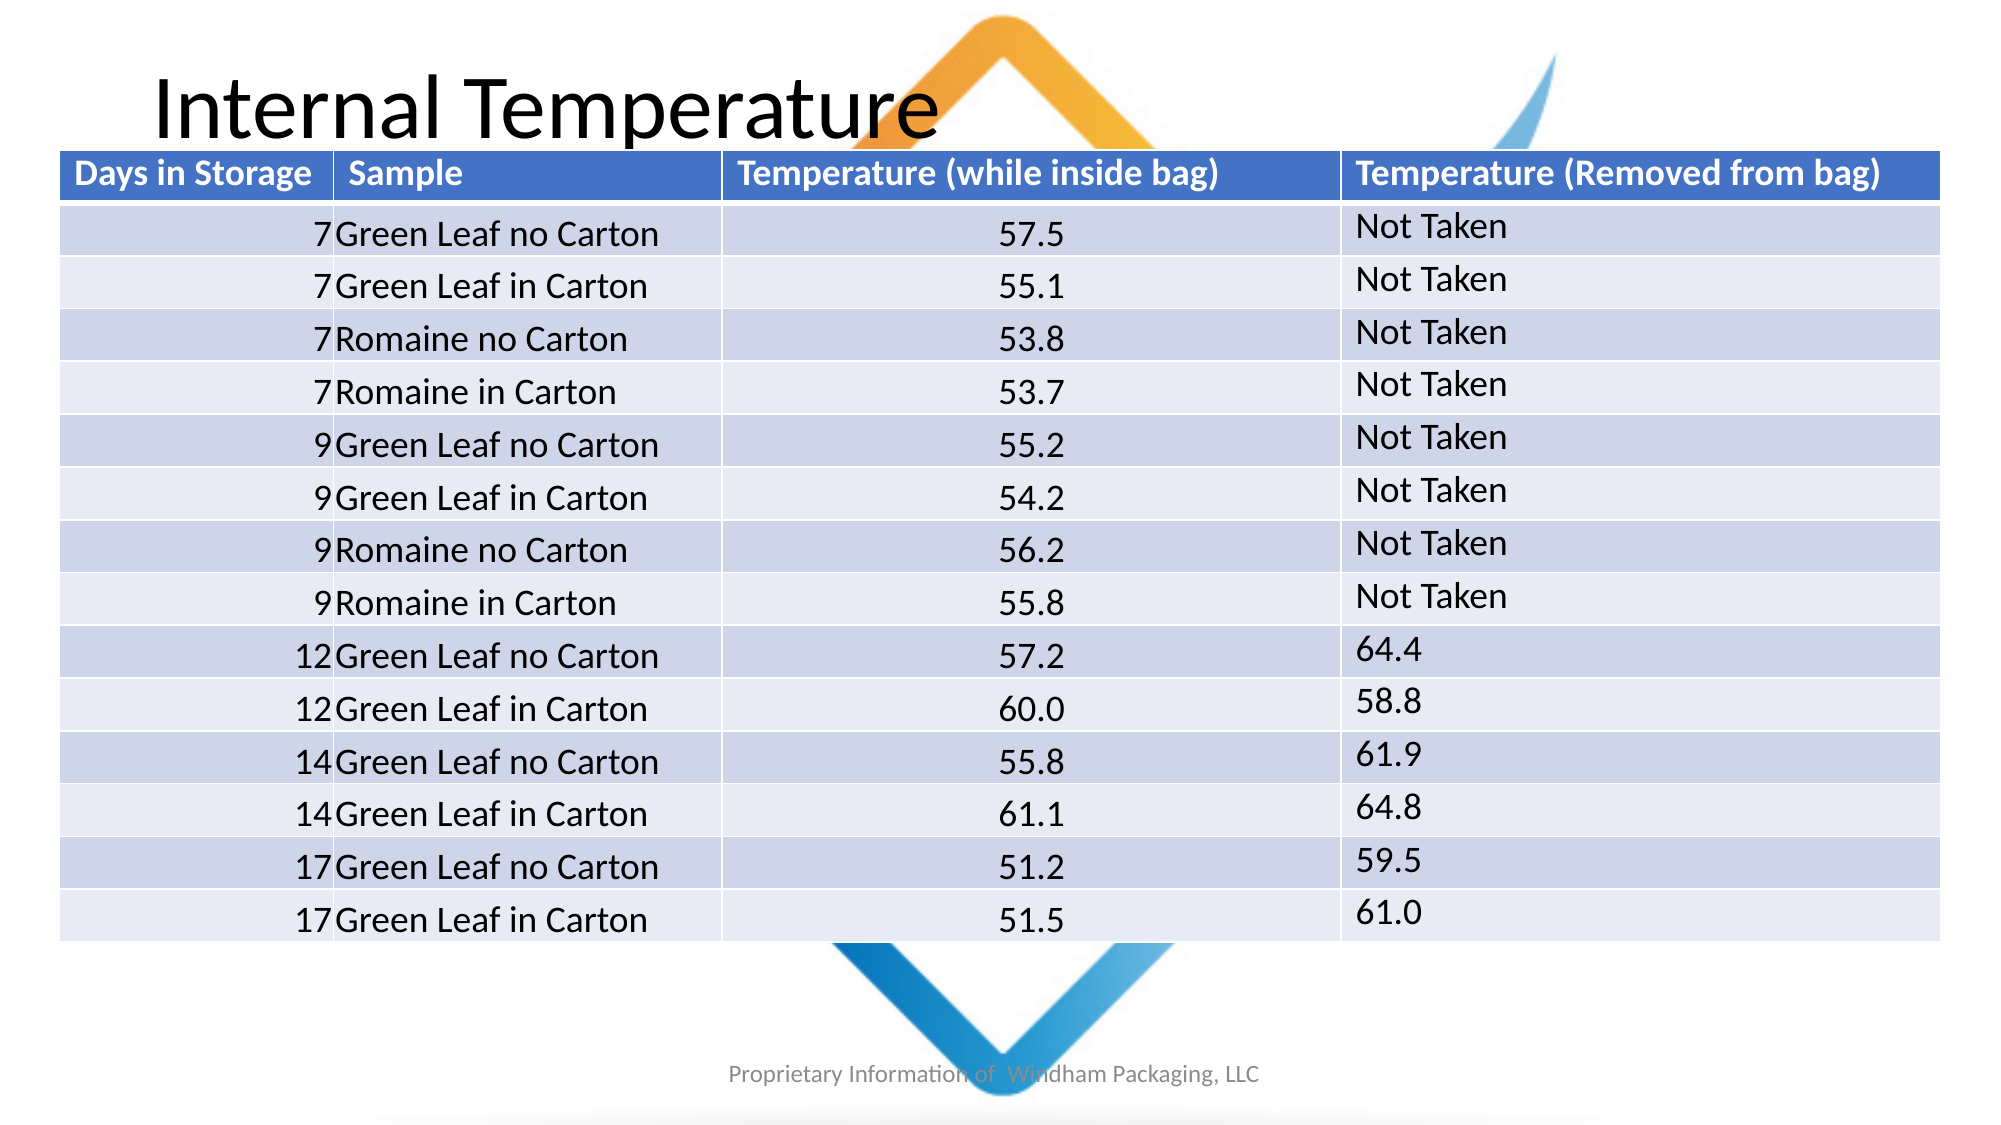

# Internal Temperature
| Days in Storage | Sample | Temperature (while inside bag) | Temperature (Removed from bag) |
| --- | --- | --- | --- |
| 7 | Green Leaf no Carton | 57.5 | Not Taken |
| 7 | Green Leaf in Carton | 55.1 | Not Taken |
| 7 | Romaine no Carton | 53.8 | Not Taken |
| 7 | Romaine in Carton | 53.7 | Not Taken |
| 9 | Green Leaf no Carton | 55.2 | Not Taken |
| 9 | Green Leaf in Carton | 54.2 | Not Taken |
| 9 | Romaine no Carton | 56.2 | Not Taken |
| 9 | Romaine in Carton | 55.8 | Not Taken |
| 12 | Green Leaf no Carton | 57.2 | 64.4 |
| 12 | Green Leaf in Carton | 60.0 | 58.8 |
| 14 | Green Leaf no Carton | 55.8 | 61.9 |
| 14 | Green Leaf in Carton | 61.1 | 64.8 |
| 17 | Green Leaf no Carton | 51.2 | 59.5 |
| 17 | Green Leaf in Carton | 51.5 | 61.0 |
Proprietary Information of  Windham Packaging, LLC